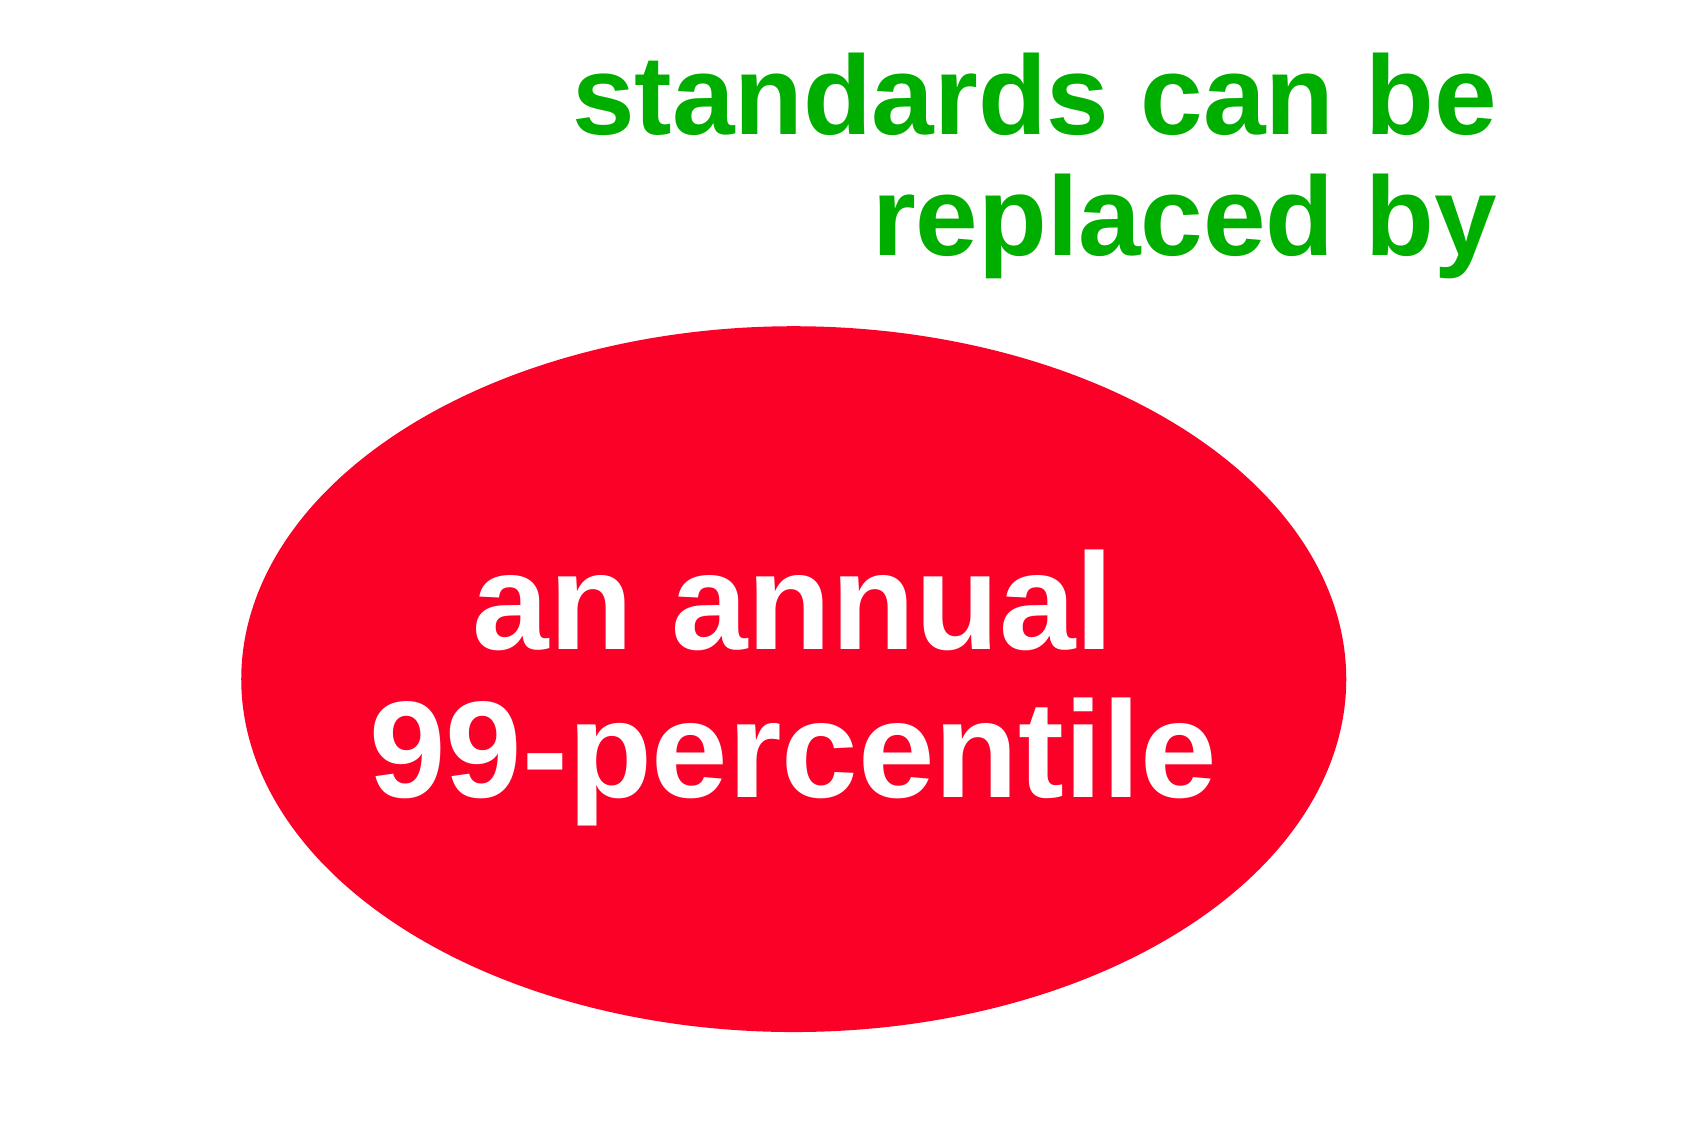

standards can be
replaced by

an annual
99-percentile